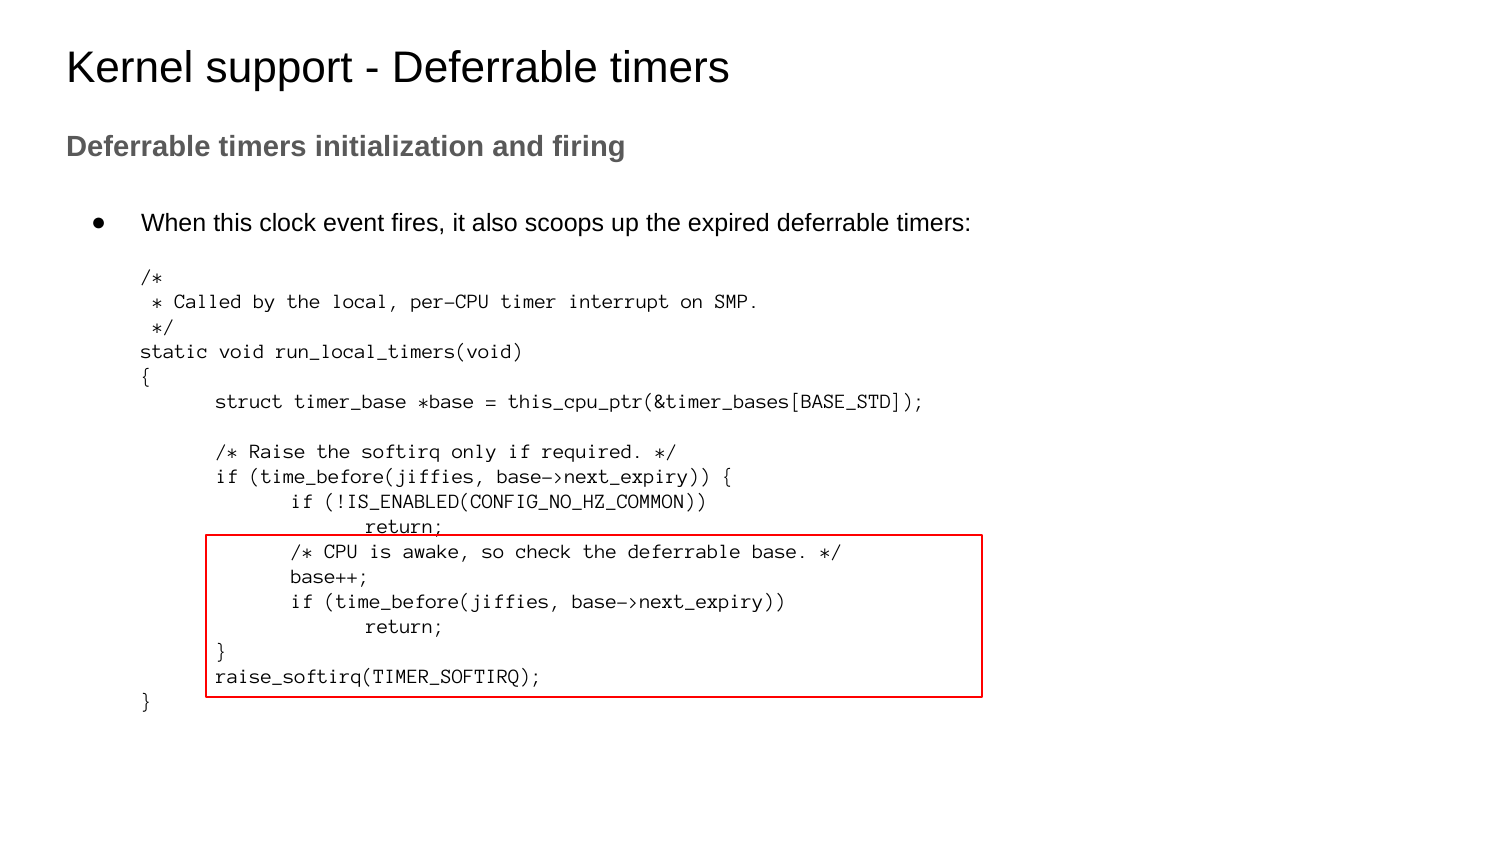

# Kernel support - Deferrable timers

Deferrable timers initialization and firing

When this clock event fires, it also scoops up the expired deferrable timers:

/*
 * Called by the local, per-CPU timer interrupt on SMP.
 */
static void run_local_timers(void)
{
struct timer_base *base = this_cpu_ptr(&timer_bases[BASE_STD]);

/* Raise the softirq only if required. */
if (time_before(jiffies, base->next_expiry)) {
if (!IS_ENABLED(CONFIG_NO_HZ_COMMON))
return;
/* CPU is awake, so check the deferrable base. */
base++;
if (time_before(jiffies, base->next_expiry))
return;
}
raise_softirq(TIMER_SOFTIRQ);
}